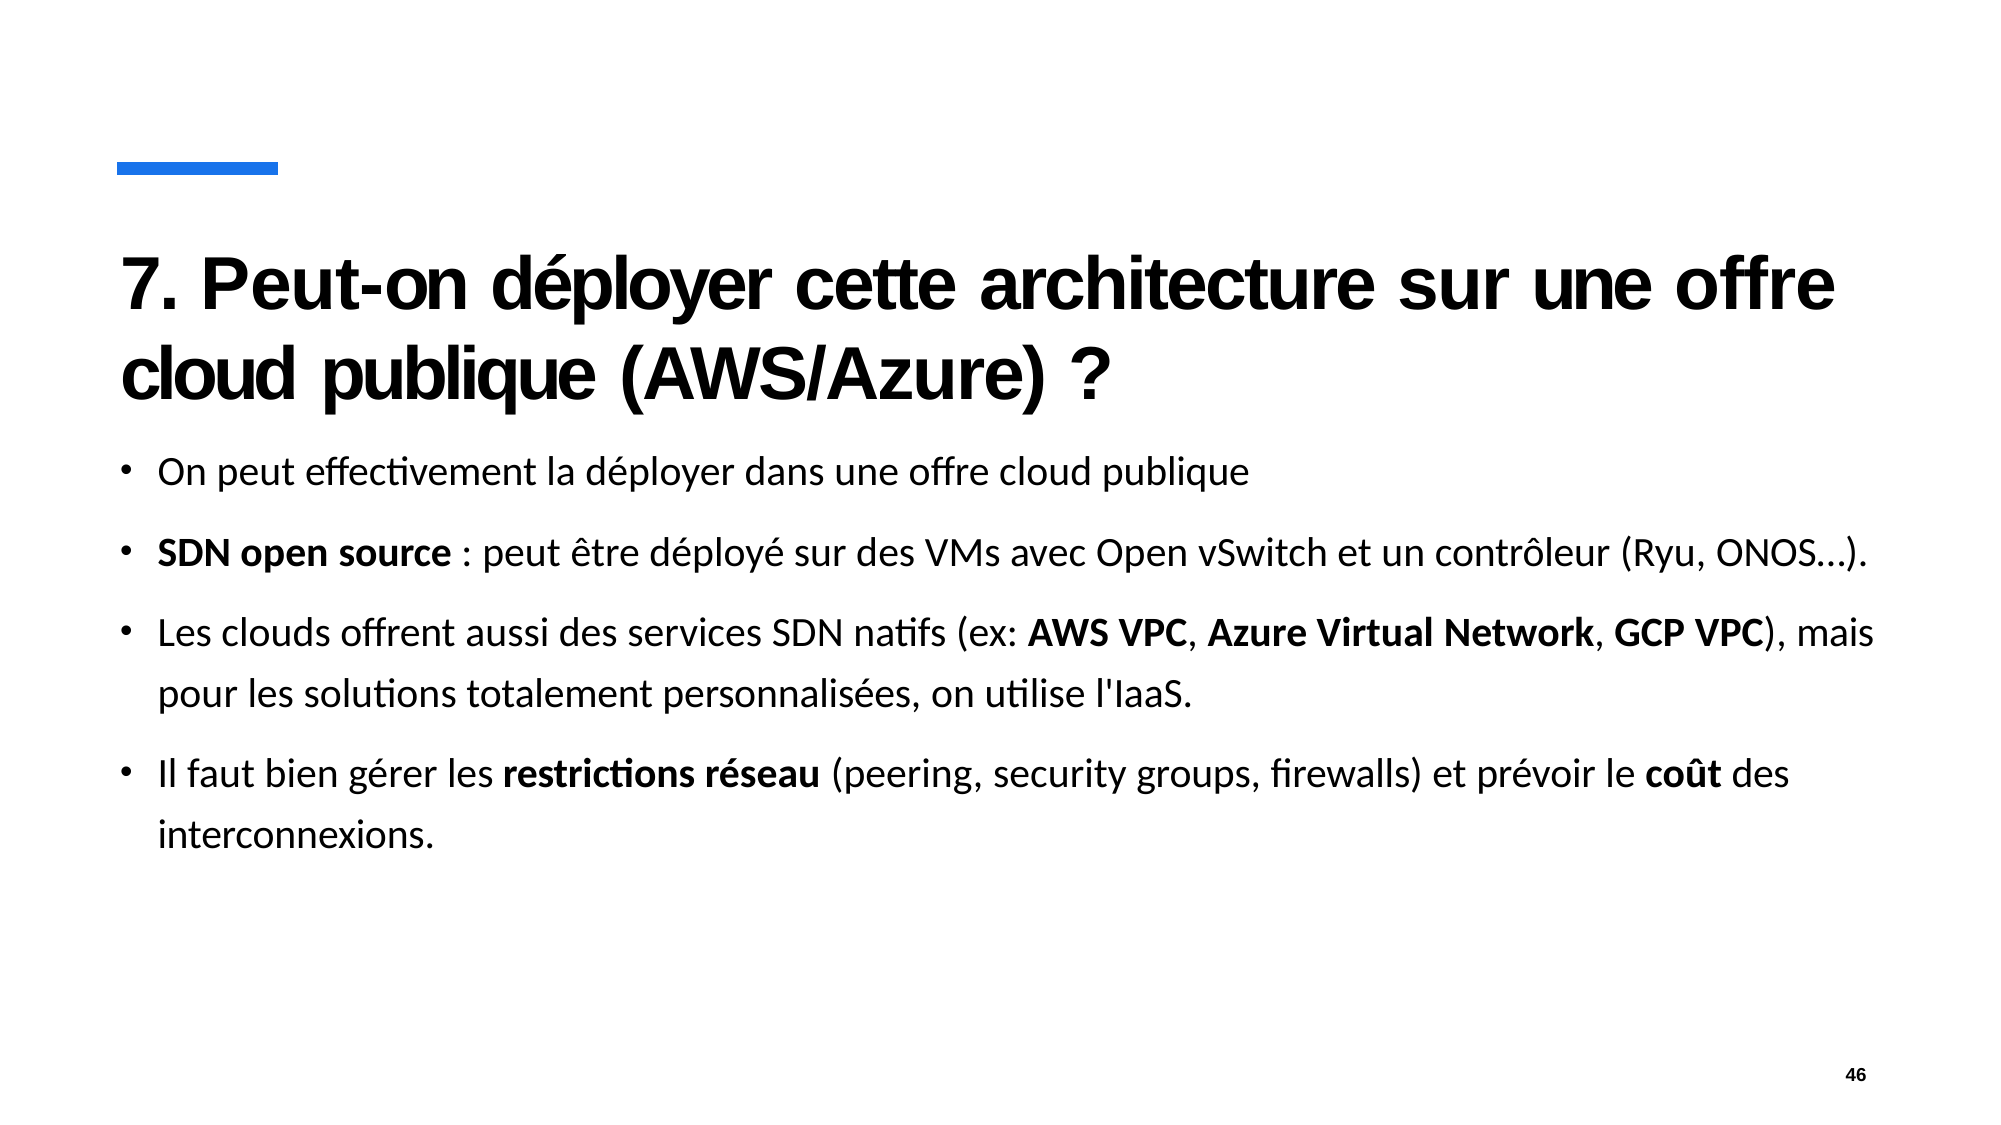

# 7. Peut-on déployer cette architecture sur une offre cloud publique (AWS/Azure) ?
On peut effectivement la déployer dans une offre cloud publique
SDN open source : peut être déployé sur des VMs avec Open vSwitch et un contrôleur (Ryu, ONOS…).
Les clouds offrent aussi des services SDN natifs (ex: AWS VPC, Azure Virtual Network, GCP VPC), mais pour les solutions totalement personnalisées, on utilise l'IaaS.
Il faut bien gérer les restrictions réseau (peering, security groups, firewalls) et prévoir le coût des interconnexions.
46